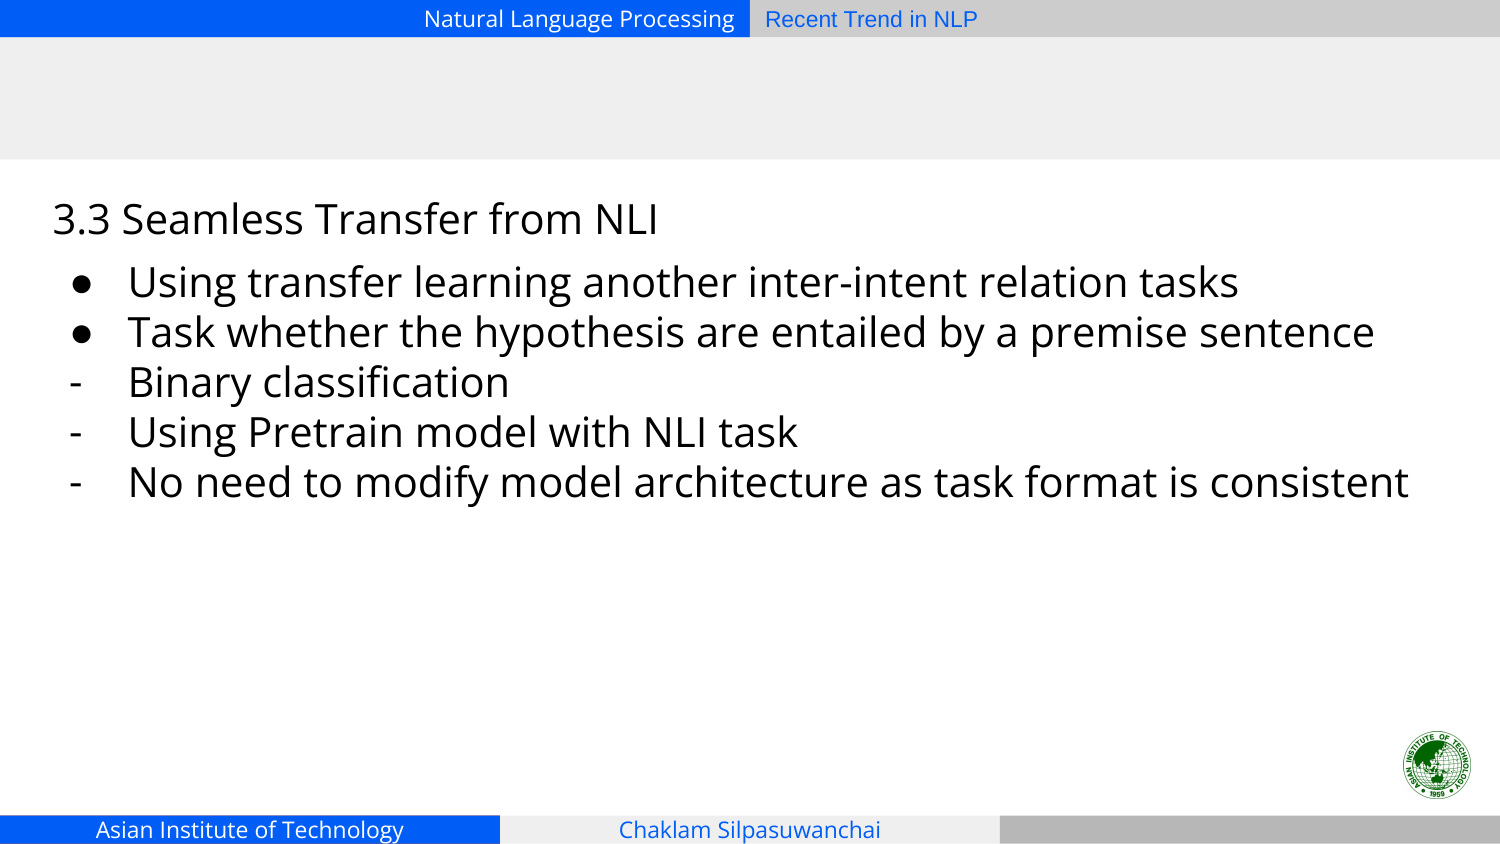

#
3.3 Seamless Transfer from NLI
Using transfer learning another inter-intent relation tasks
Task whether the hypothesis are entailed by a premise sentence
Binary classification
Using Pretrain model with NLI task
No need to modify model architecture as task format is consistent